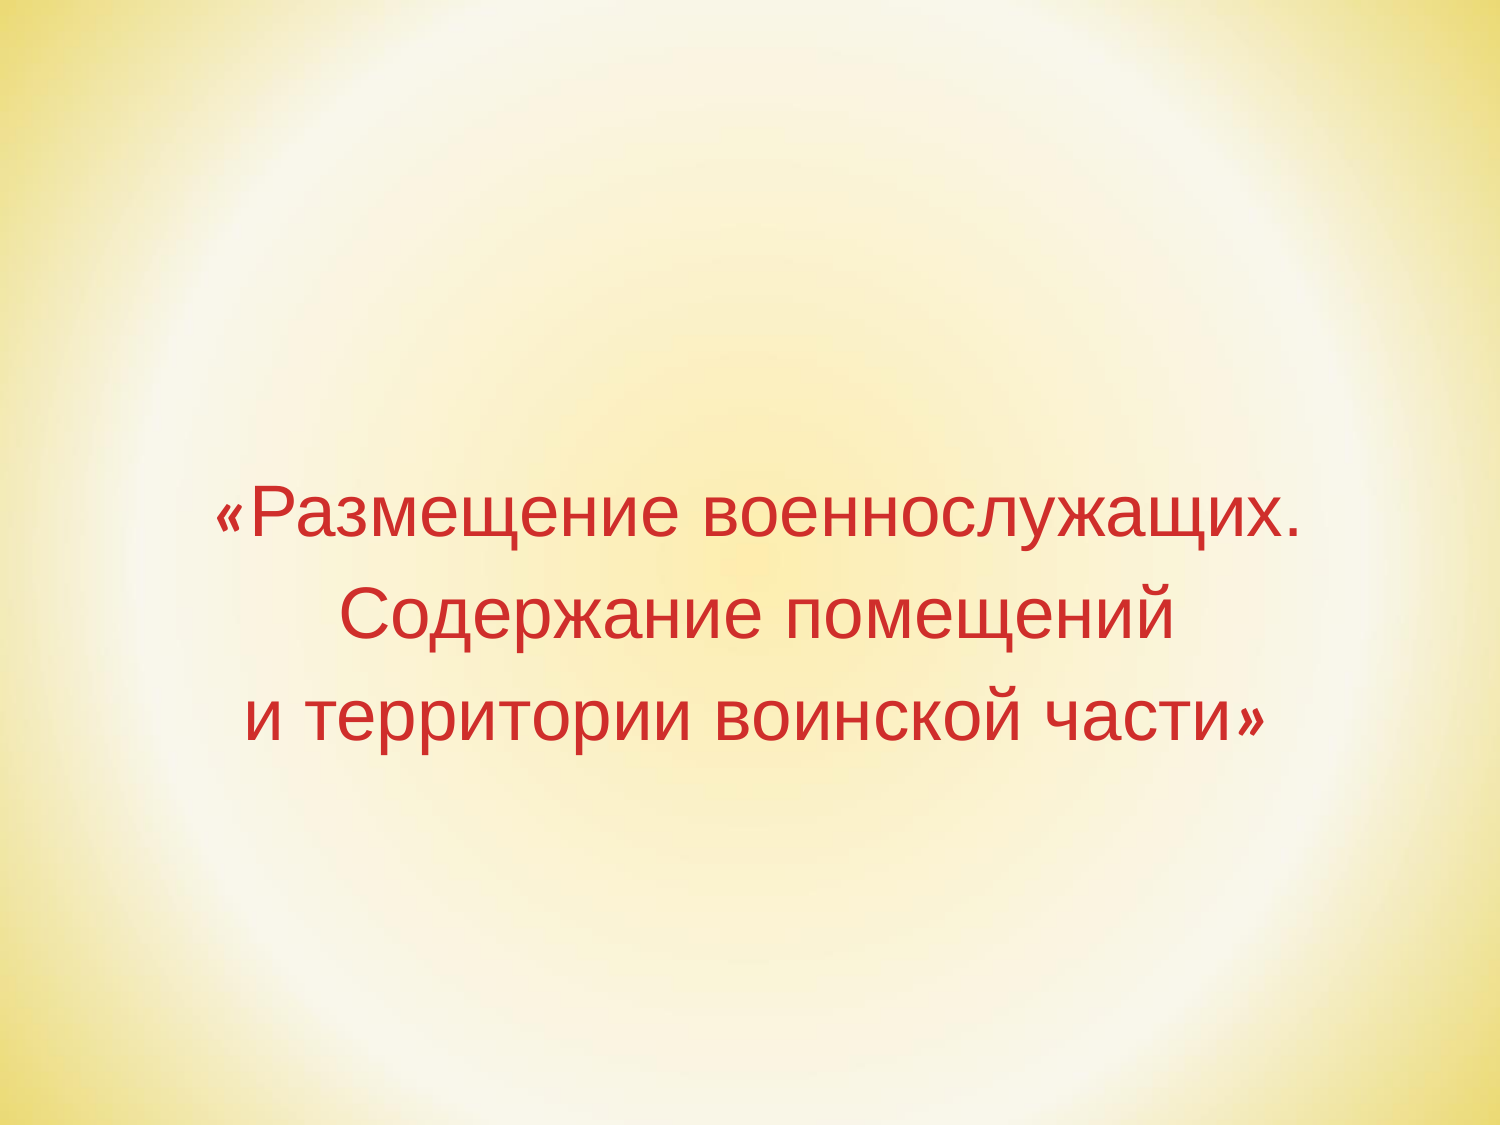

«Размещение военнослужащих.
Содержание помещений
и территории воинской части»